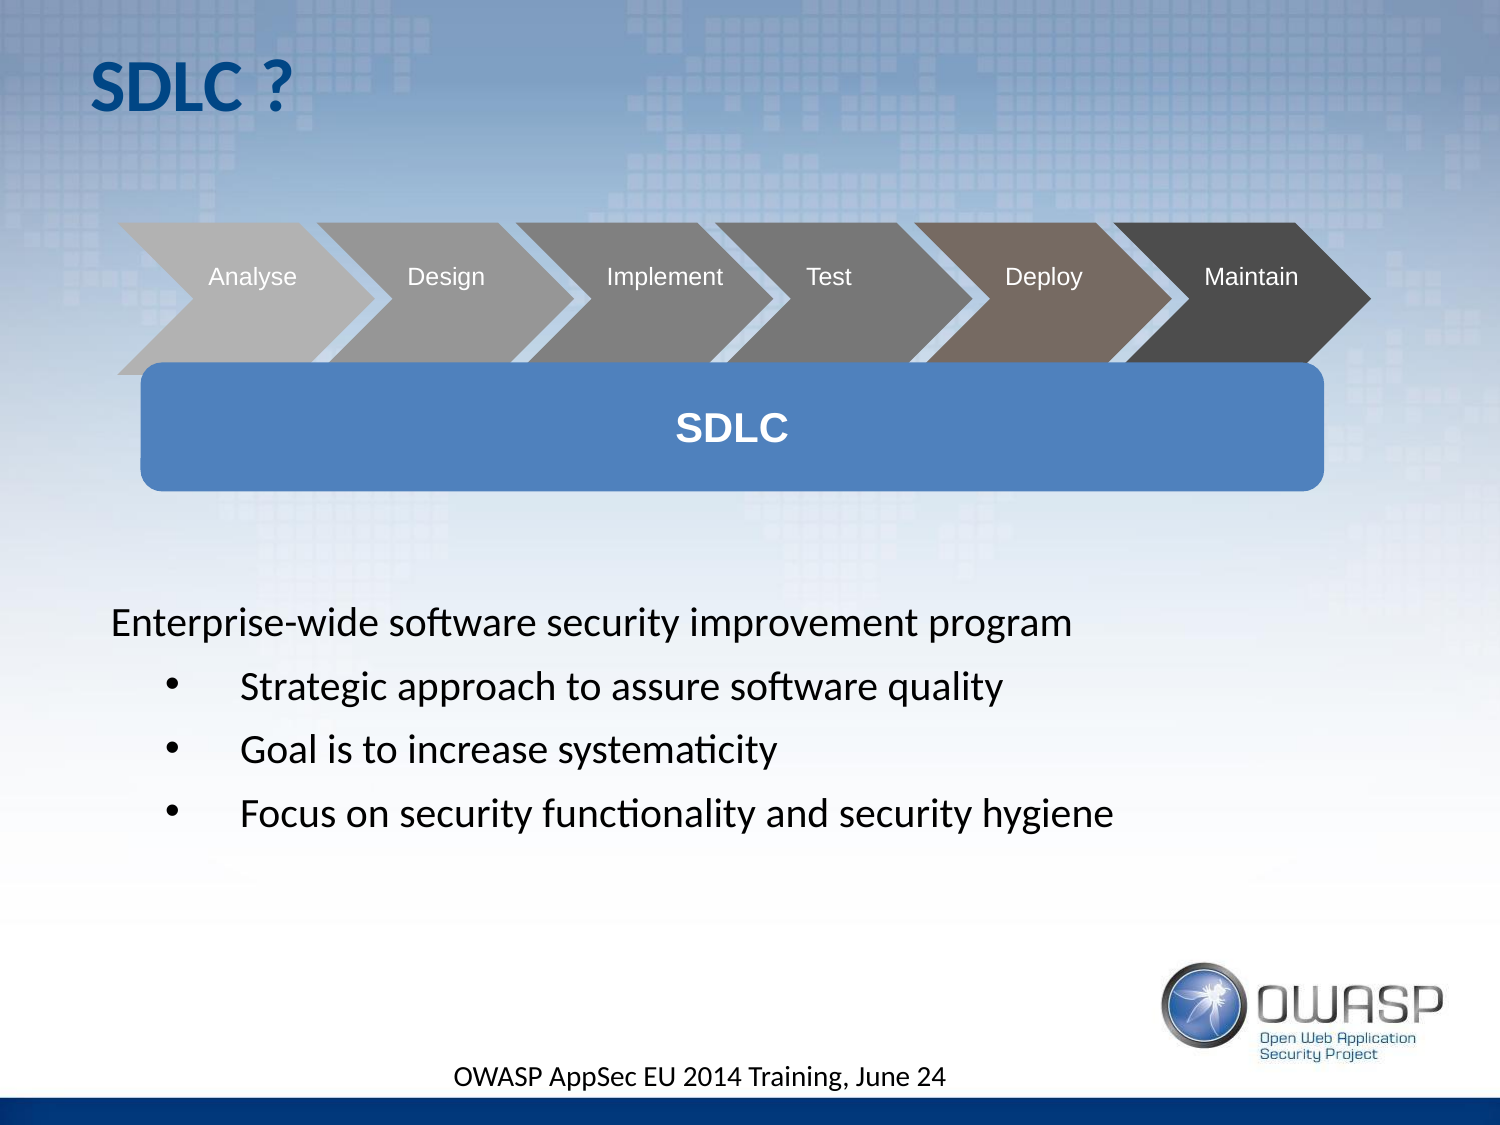

# SDLC ?

Enterprise-wide software security improvement program
Strategic approach to assure software quality
Goal is to increase systematicity
Focus on security functionality and security hygiene

Analyse

Design

Implement

Test

Deploy

Maintain

SDLC
OWASP AppSec EU 2014 Training, June 24